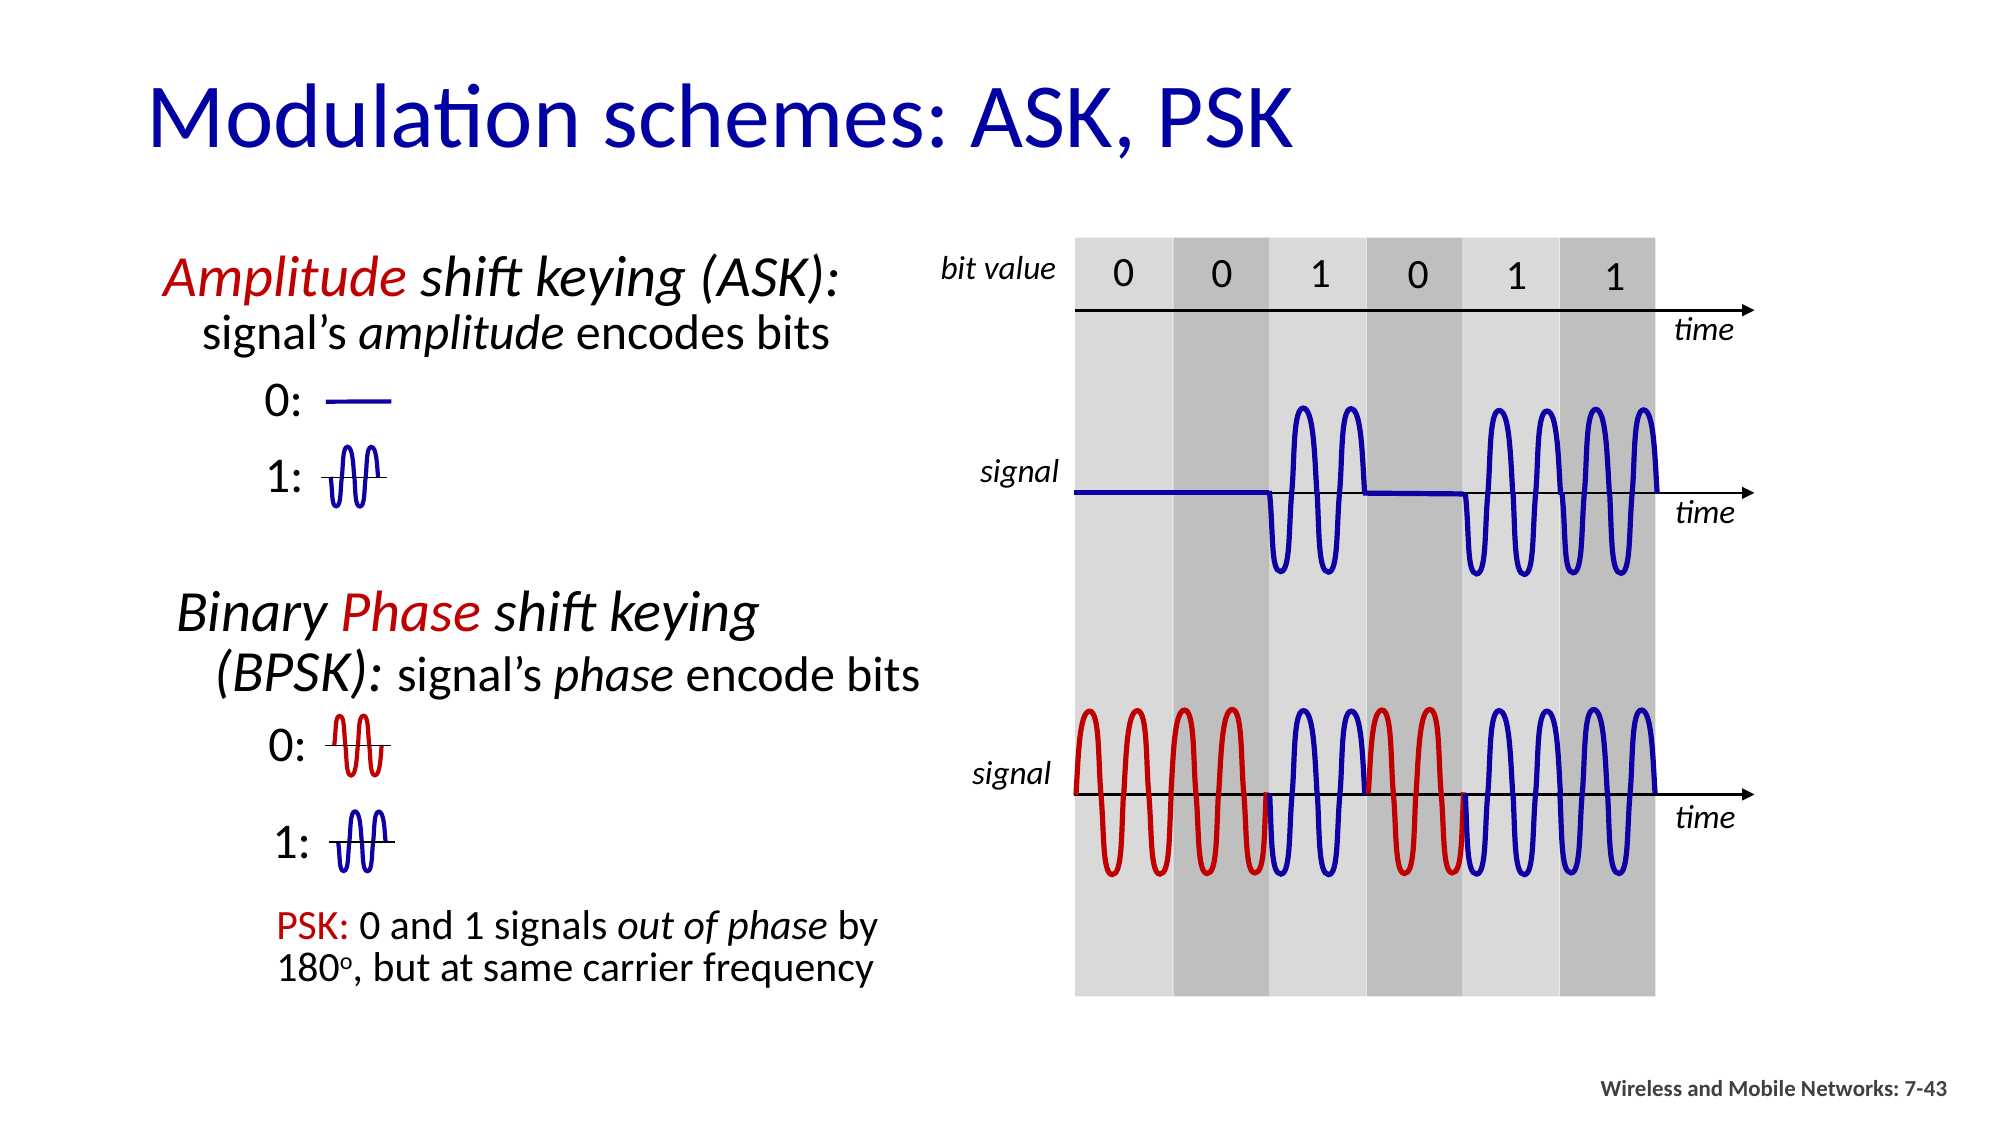

# Modulation schemes: ASK, PSK
0
0
1
bit value
0
1
1
time

Amplitude shift keying (ASK): signal’s amplitude encodes bits
0:
1:

signal
time
Binary Phase shift keying (BPSK): signal’s phase encode bits
0:

1:

PSK: 0 and 1 signals out of phase by 180o, but at same carrier frequency

signal
time
Wireless and Mobile Networks: 7-43